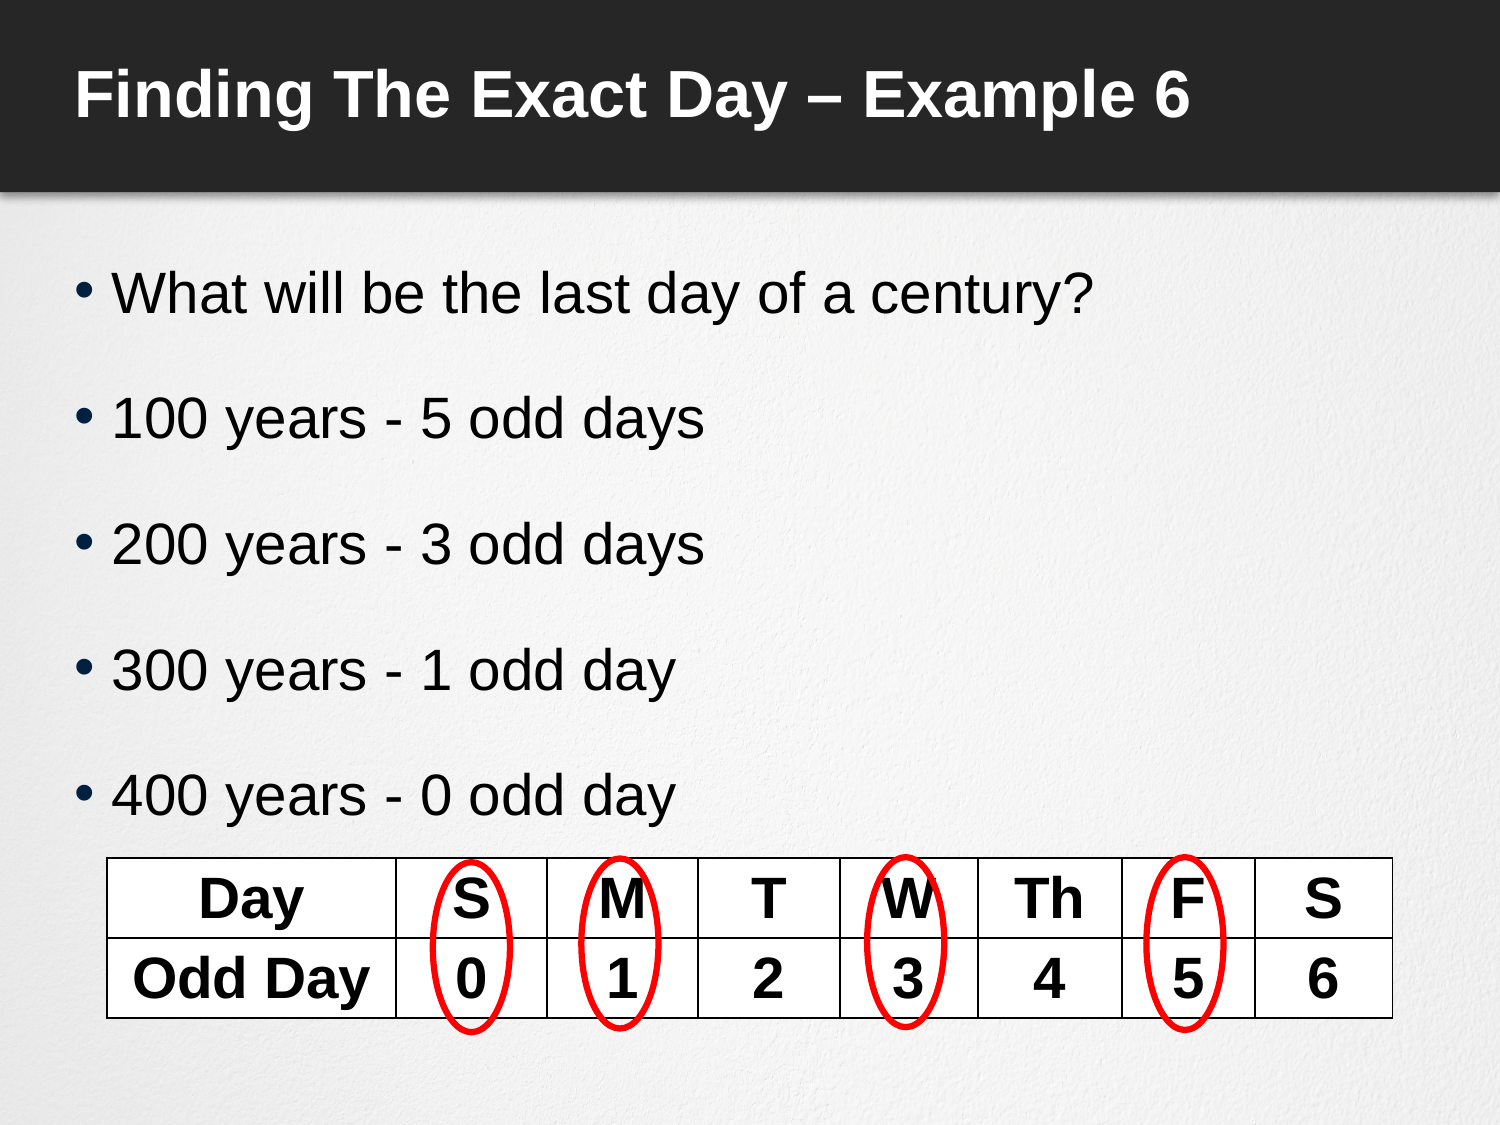

# Finding The Exact Day – Example 6
What will be the last day of a century?
100 years - 5 odd days
200 years - 3 odd days
300 years - 1 odd day
400 years - 0 odd day

| Day | S | M | T | W | Th | F | S |
| --- | --- | --- | --- | --- | --- | --- | --- |
| Odd Day | 0 | 1 | 2 | 3 | 4 | 5 | 6 |